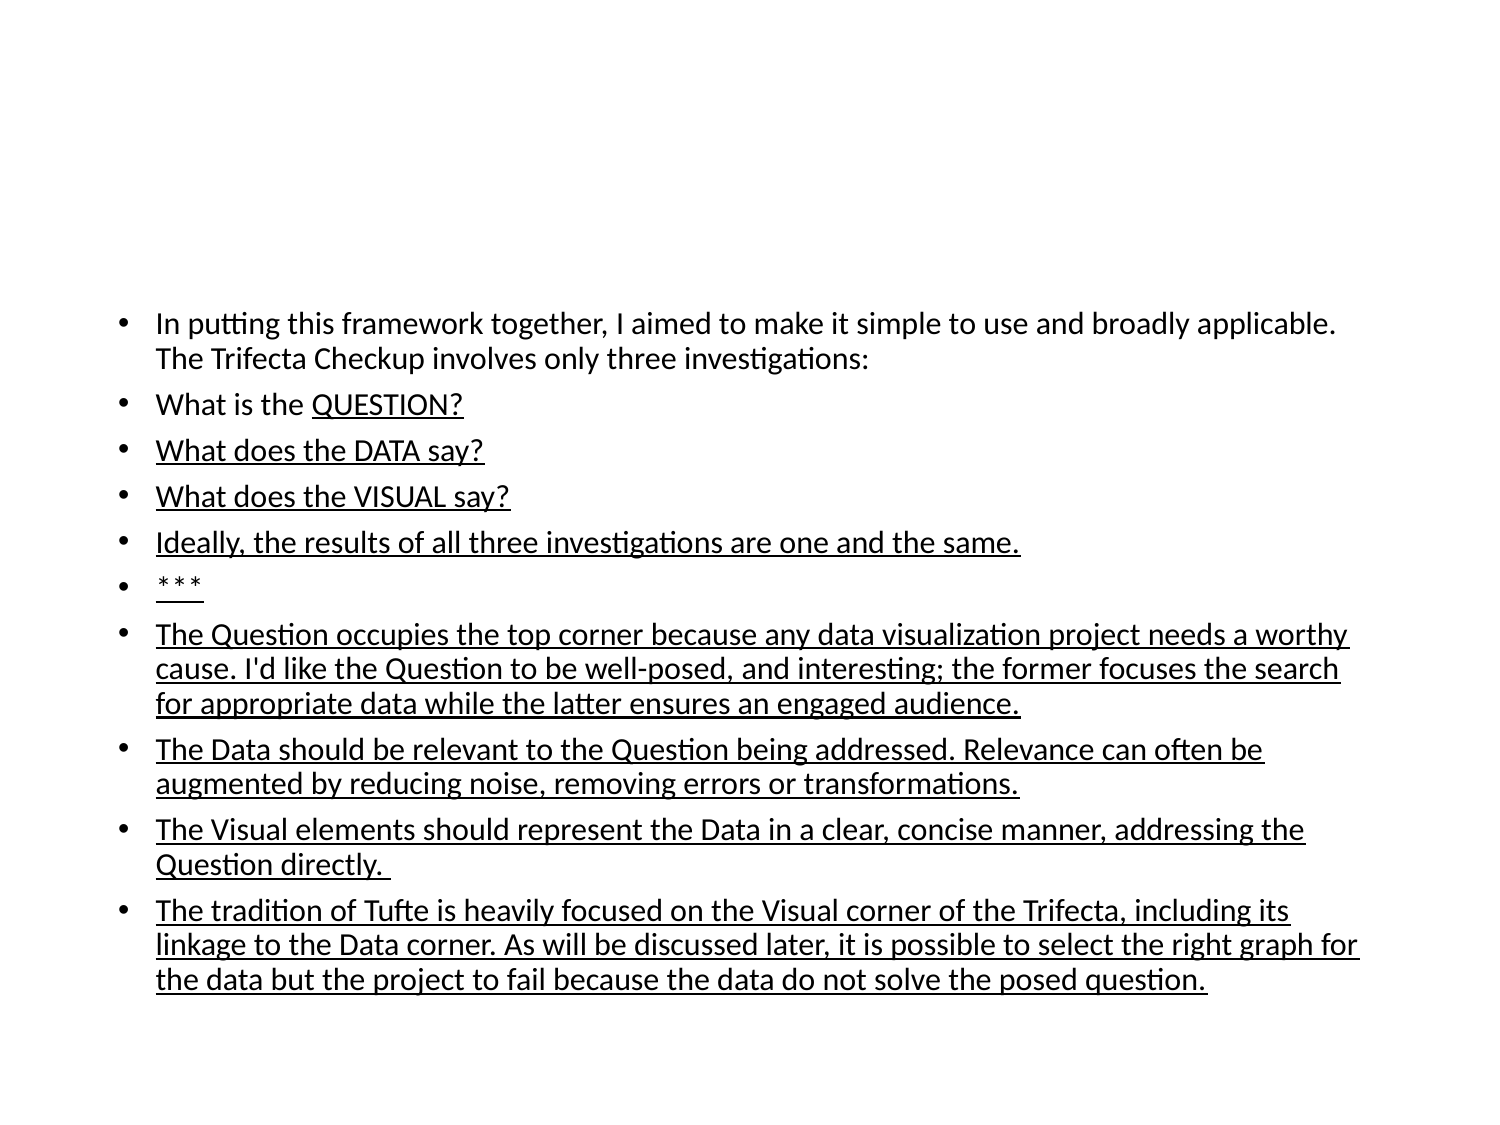

#
In putting this framework together, I aimed to make it simple to use and broadly applicable. The Trifecta Checkup involves only three investigations:
What is the QUESTION?
What does the DATA say?
What does the VISUAL say?
Ideally, the results of all three investigations are one and the same.
***
The Question occupies the top corner because any data visualization project needs a worthy cause. I'd like the Question to be well-posed, and interesting; the former focuses the search for appropriate data while the latter ensures an engaged audience.
The Data should be relevant to the Question being addressed. Relevance can often be augmented by reducing noise, removing errors or transformations.
The Visual elements should represent the Data in a clear, concise manner, addressing the Question directly.
The tradition of Tufte is heavily focused on the Visual corner of the Trifecta, including its linkage to the Data corner. As will be discussed later, it is possible to select the right graph for the data but the project to fail because the data do not solve the posed question.